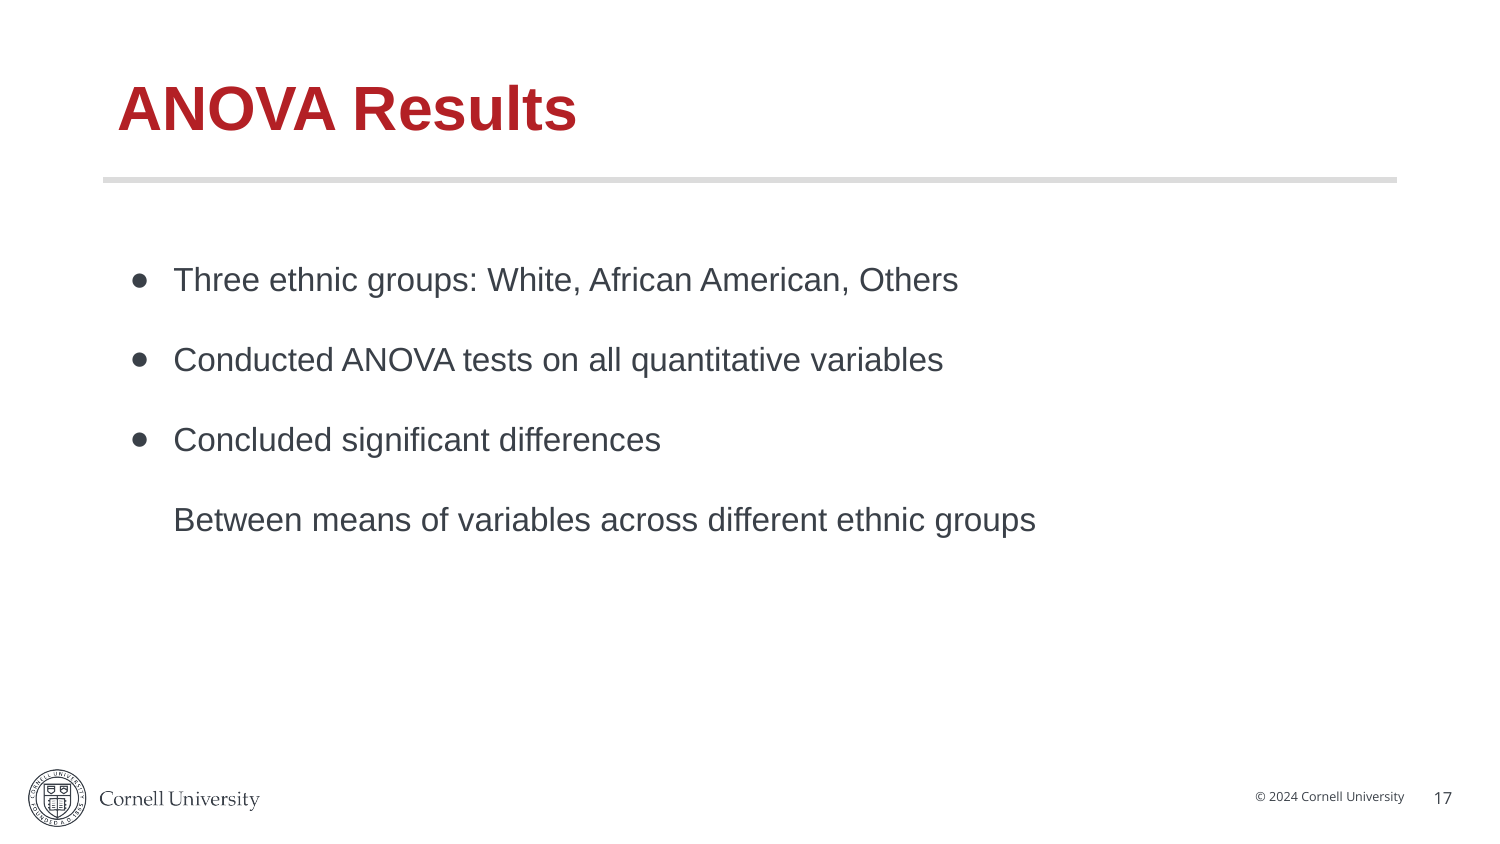

# ANOVA Results
Three ethnic groups: White, African American, Others
Conducted ANOVA tests on all quantitative variables
Concluded significant differences
Between means of variables across different ethnic groups